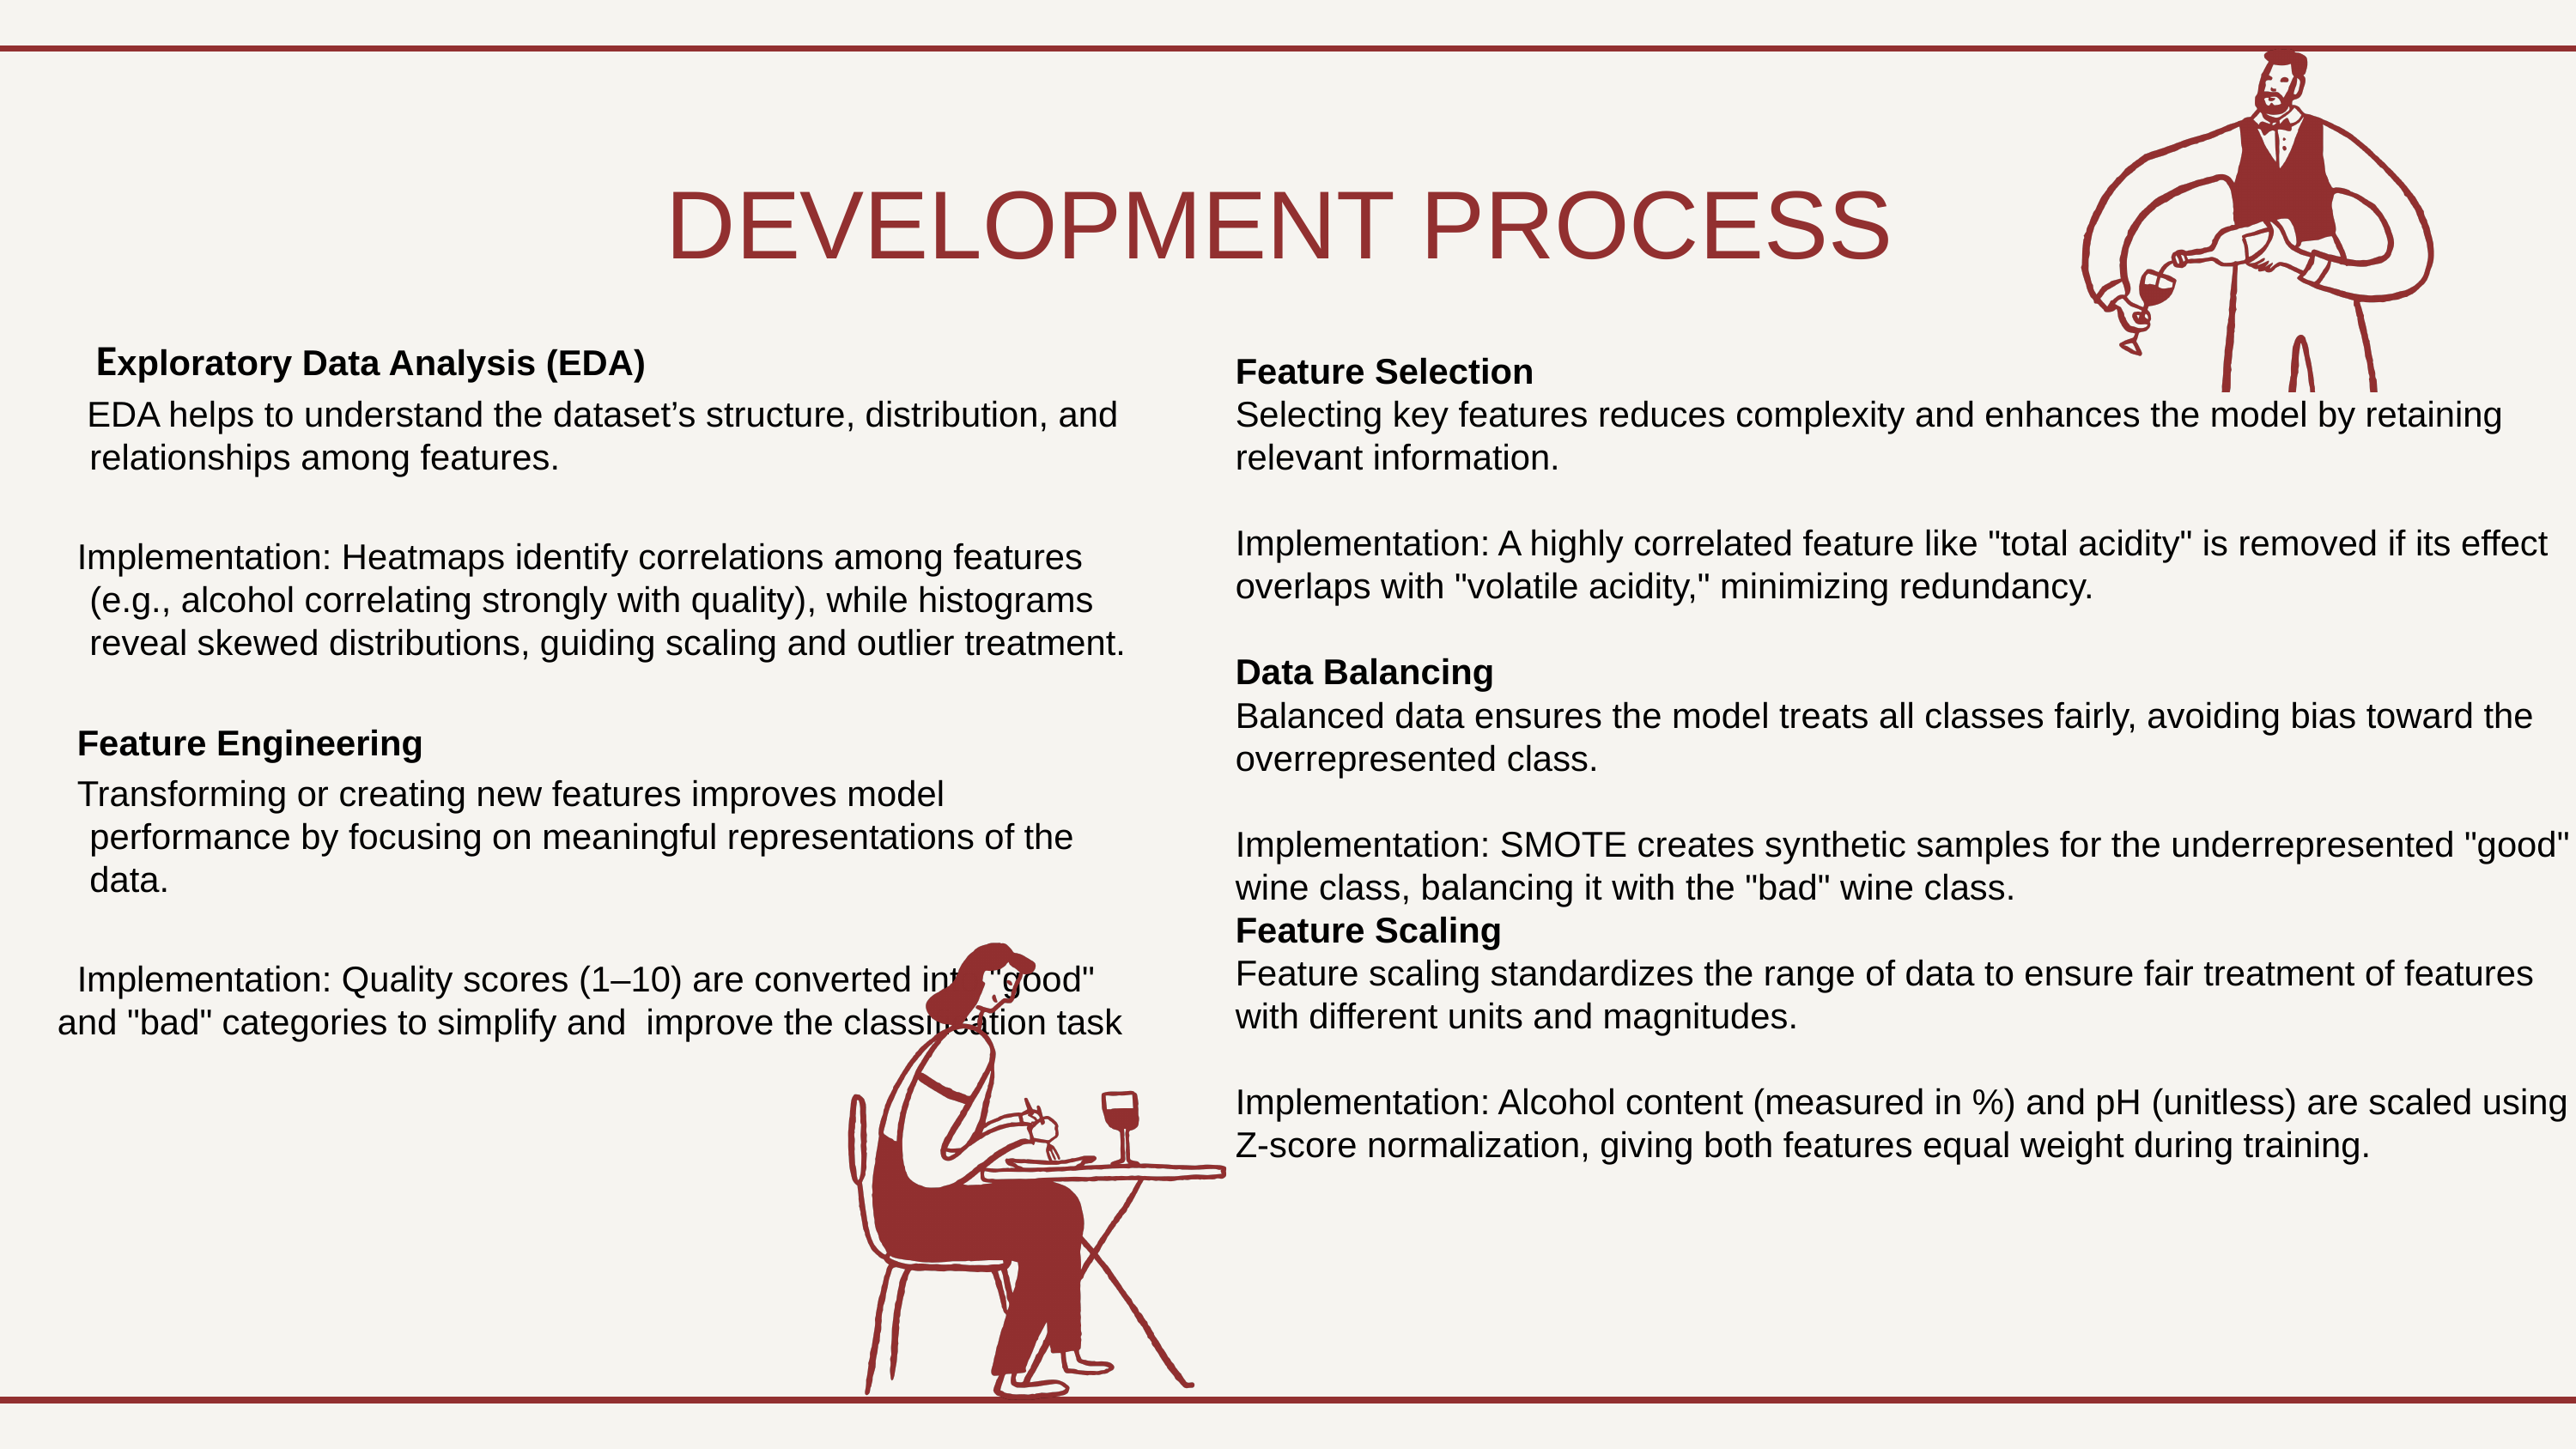

DEVELOPMENT PROCESS
    Exploratory Data Analysis (EDA)
   EDA helps to understand the dataset’s structure, distribution, and relationships among features.

  Implementation: Heatmaps identify correlations among features (e.g., alcohol correlating strongly with quality), while histograms reveal skewed distributions, guiding scaling and outlier treatment.

  Feature Engineering
  Transforming or creating new features improves model performance by focusing on meaningful representations of the data.

  Implementation: Quality scores (1–10) are converted into "good" and "bad" categories to simplify and  improve the classification task
Feature Selection
Selecting key features reduces complexity and enhances the model by retaining relevant information.

Implementation: A highly correlated feature like "total acidity" is removed if its effect overlaps with "volatile acidity," minimizing redundancy.

Data Balancing
Balanced data ensures the model treats all classes fairly, avoiding bias toward the overrepresented class.

Implementation: SMOTE creates synthetic samples for the underrepresented "good" wine class, balancing it with the "bad" wine class.
Feature Scaling
Feature scaling standardizes the range of data to ensure fair treatment of features with different units and magnitudes.

Implementation: Alcohol content (measured in %) and pH (unitless) are scaled using Z-score normalization, giving both features equal weight during training.